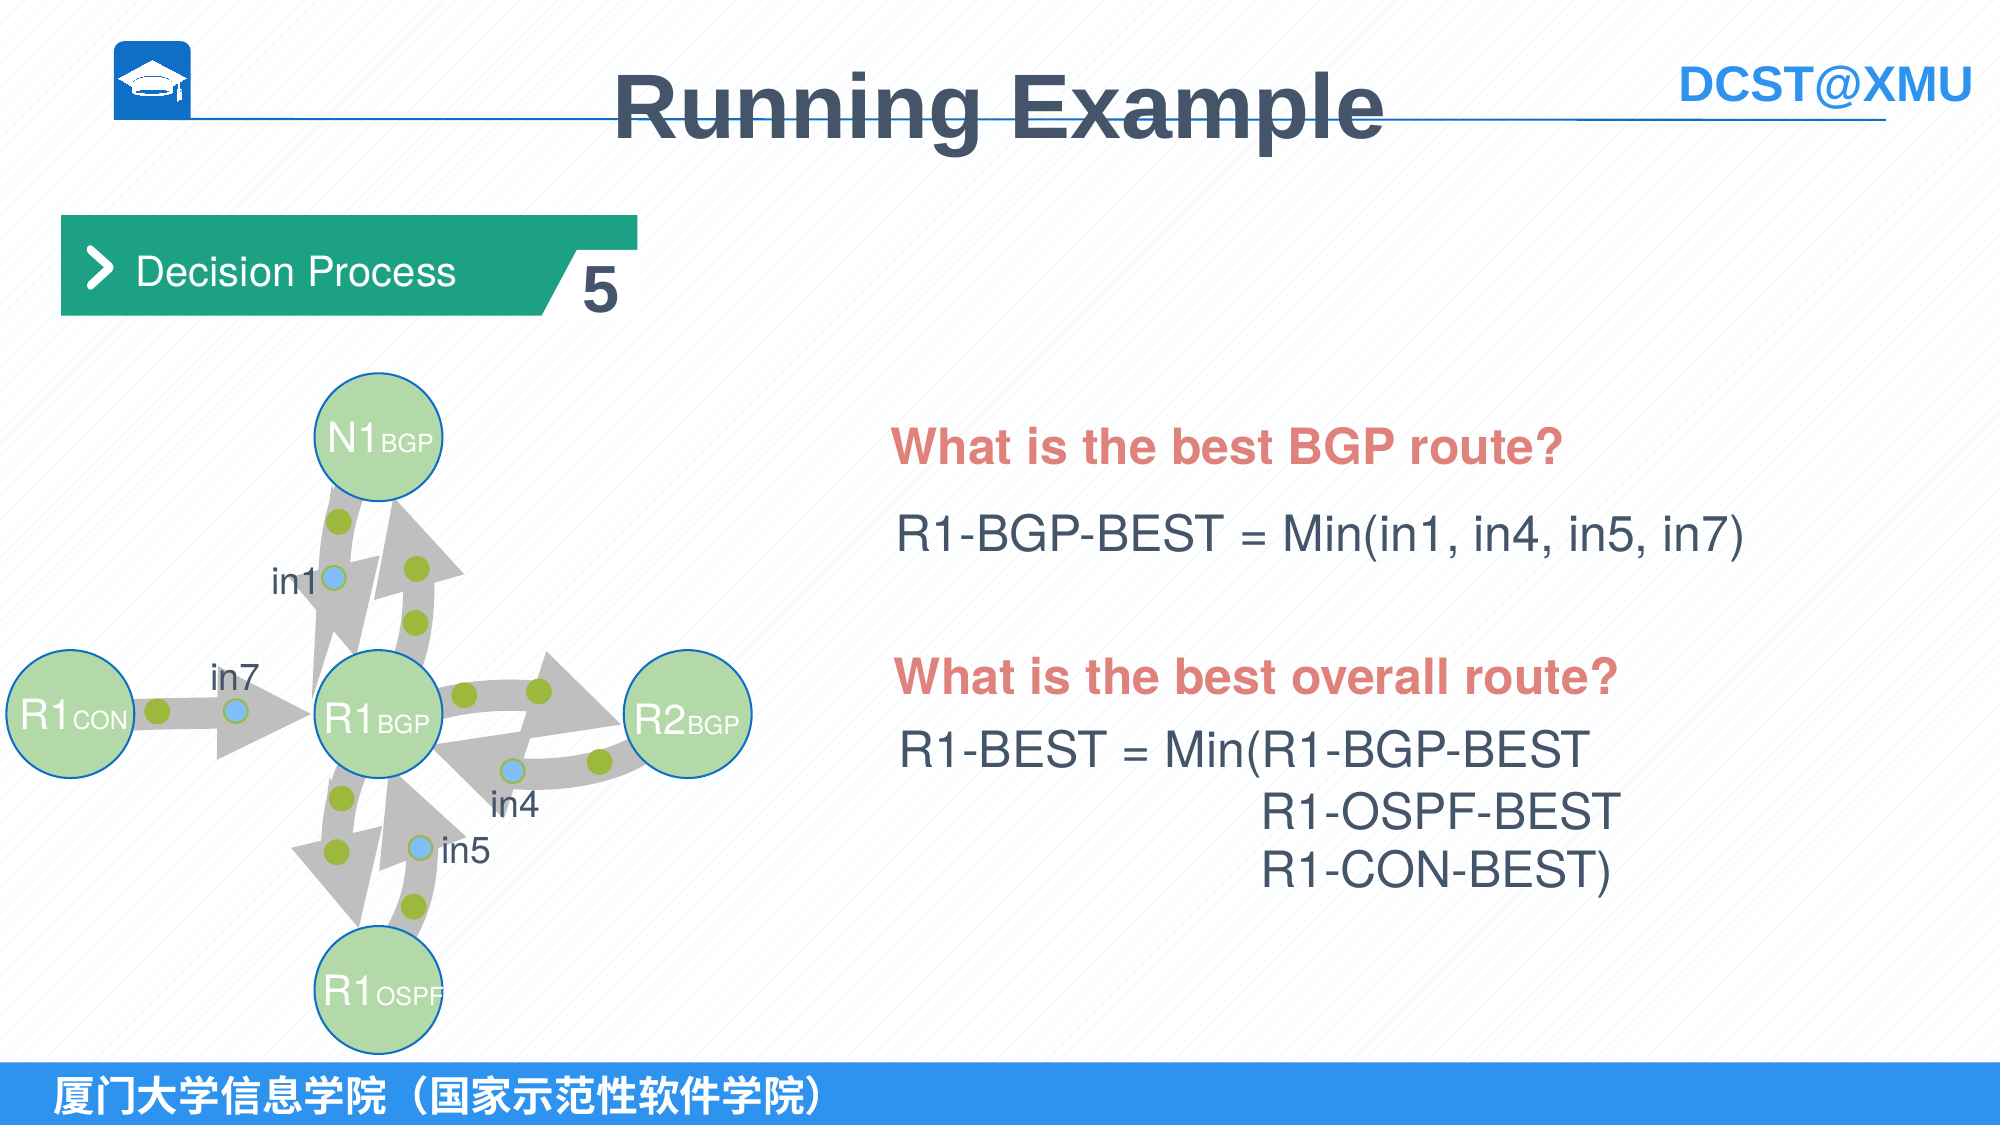

Running Example

Decision Process
5

N1BGP

in1

in7

R1CON
R1BGP
R2BGP

in4

in5

R1OSPF
What is the best BGP route?
R1-BGP-BEST = Min(in1, in4, in5, in7)
What is the best overall route?
R1-BEST = Min(R1-BGP-BEST
R1-OSPF-BEST
R1-CON-BEST)